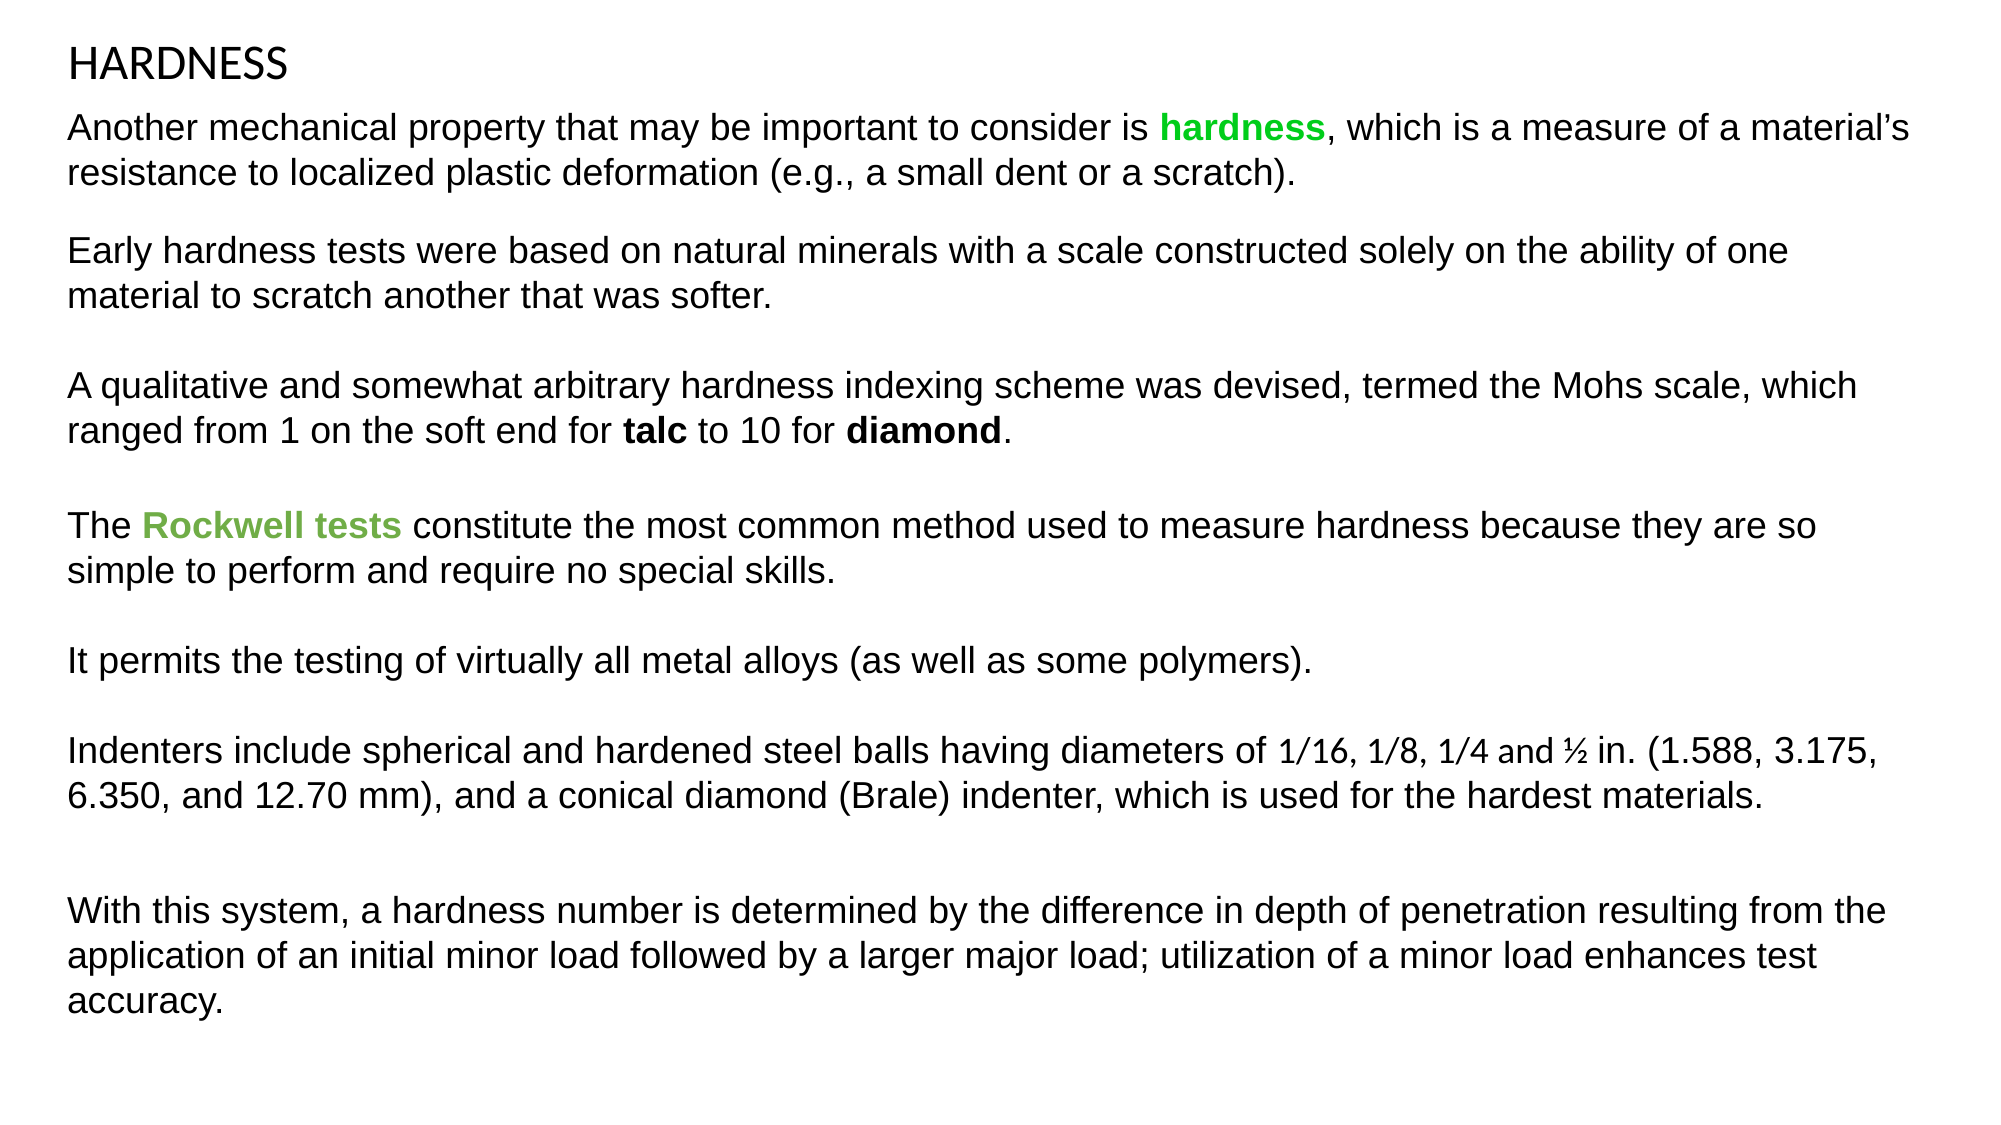

HARDNESS
Another mechanical property that may be important to consider is hardness, which is a measure of a material’s resistance to localized plastic deformation (e.g., a small dent or a scratch).
Early hardness tests were based on natural minerals with a scale constructed solely on the ability of one material to scratch another that was softer.

A qualitative and somewhat arbitrary hardness indexing scheme was devised, termed the Mohs scale, which ranged from 1 on the soft end for talc to 10 for diamond.
The Rockwell tests constitute the most common method used to measure hardness because they are so simple to perform and require no special skills.

It permits the testing of virtually all metal alloys (as well as some polymers).

Indenters include spherical and hardened steel balls having diameters of 1/16, 1/8, 1/4 and ½ in. (1.588, 3.175, 6.350, and 12.70 mm), and a conical diamond (Brale) indenter, which is used for the hardest materials.
With this system, a hardness number is determined by the difference in depth of penetration resulting from the application of an initial minor load followed by a larger major load; utilization of a minor load enhances test accuracy.